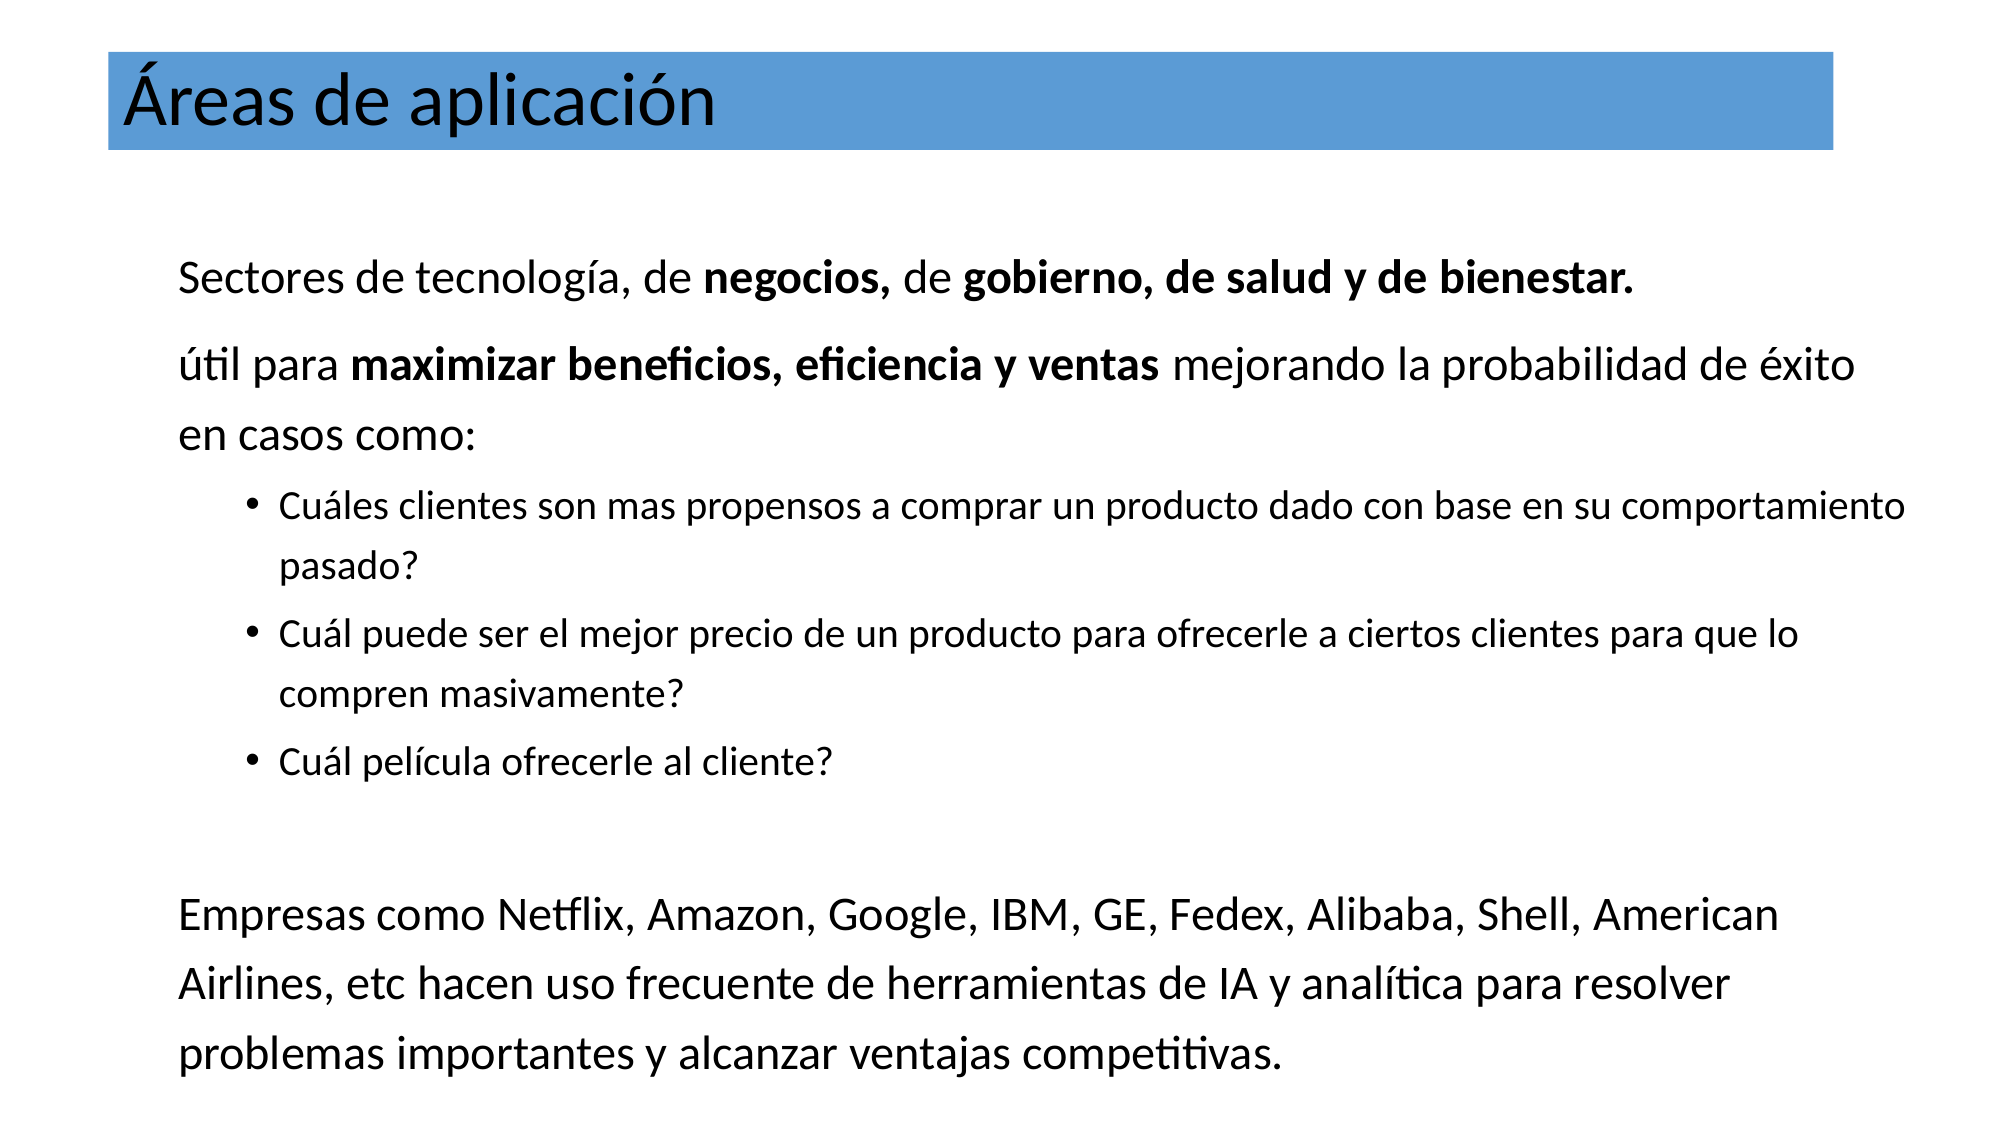

# Áreas de aplicación
Sectores de tecnología, de negocios, de gobierno, de salud y de bienestar.
útil para maximizar beneficios, eficiencia y ventas mejorando la probabilidad de éxito en casos como:
Cuáles clientes son mas propensos a comprar un producto dado con base en su comportamiento pasado?
Cuál puede ser el mejor precio de un producto para ofrecerle a ciertos clientes para que lo compren masivamente?
Cuál película ofrecerle al cliente?

Empresas como Netflix, Amazon, Google, IBM, GE, Fedex, Alibaba, Shell, American Airlines, etc hacen uso frecuente de herramientas de IA y analítica para resolver problemas importantes y alcanzar ventajas competitivas.